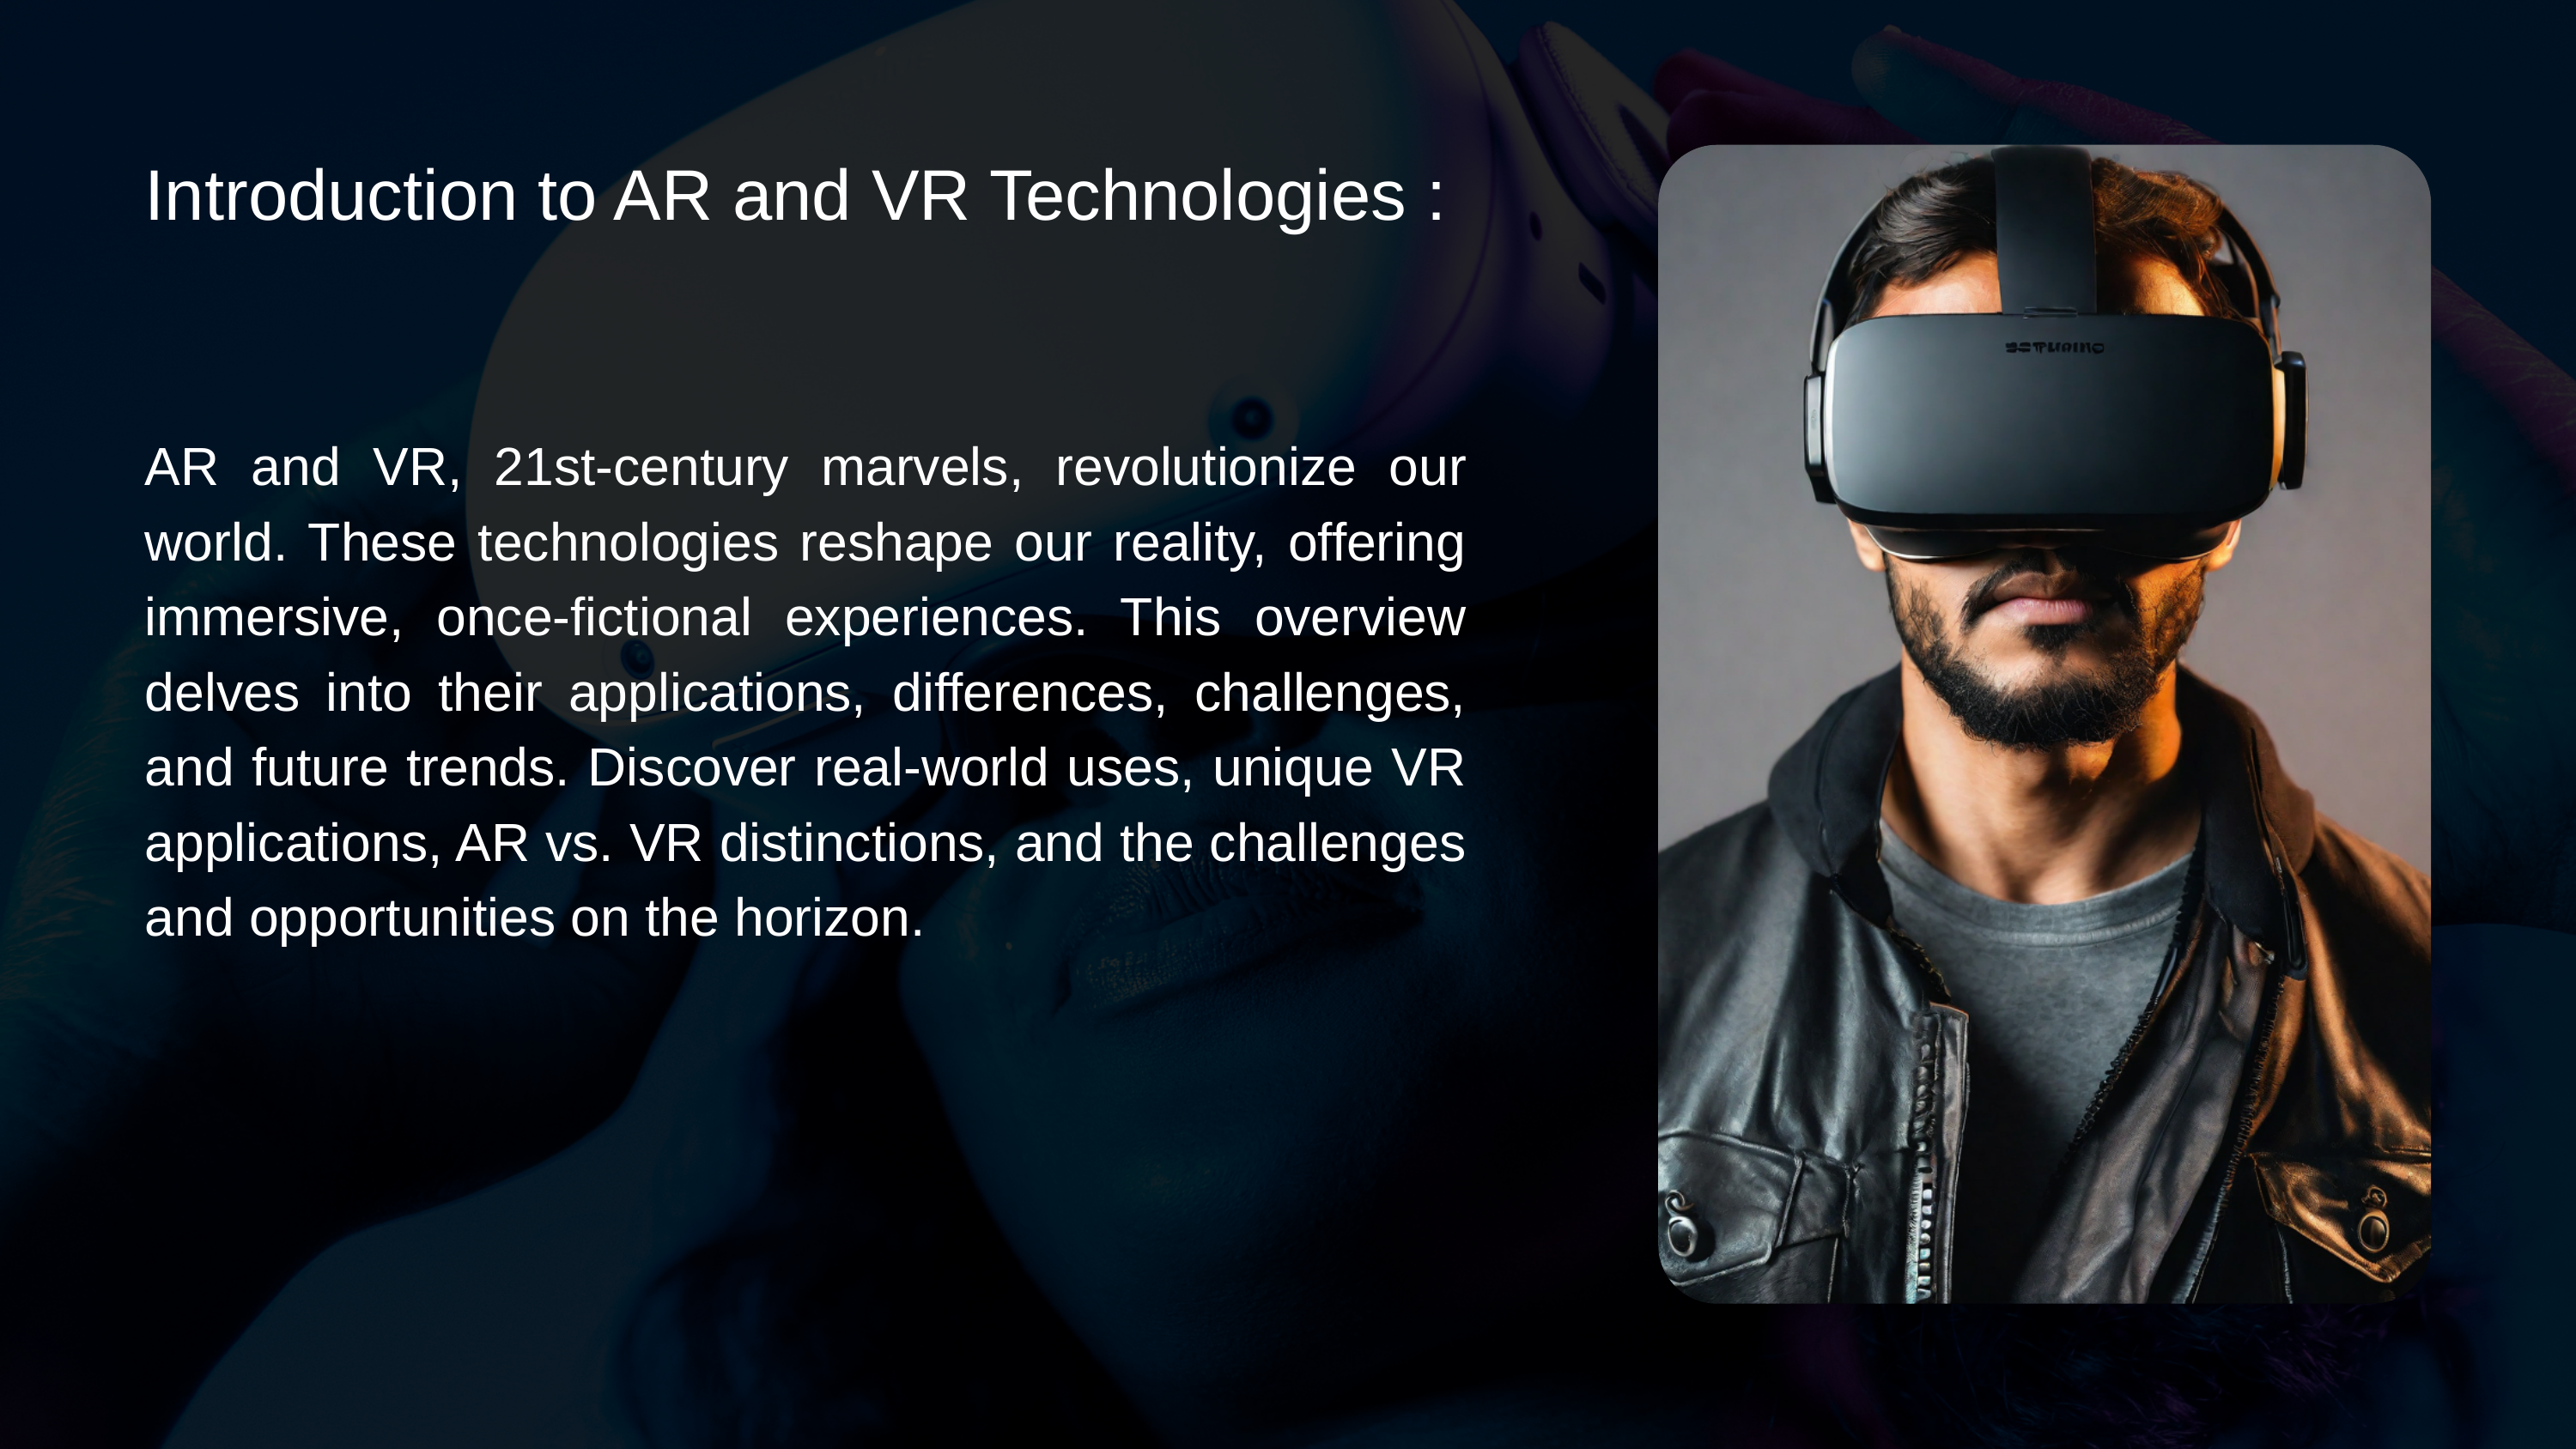

Introduction to AR and VR Technologies :

AR and VR, 21st-century marvels, revolutionize our world. These technologies reshape our reality, offering immersive, once-fictional experiences. This overview delves into their applications, differences, challenges, and future trends. Discover real-world uses, unique VR applications, AR vs. VR distinctions, and the challenges and opportunities on the horizon.